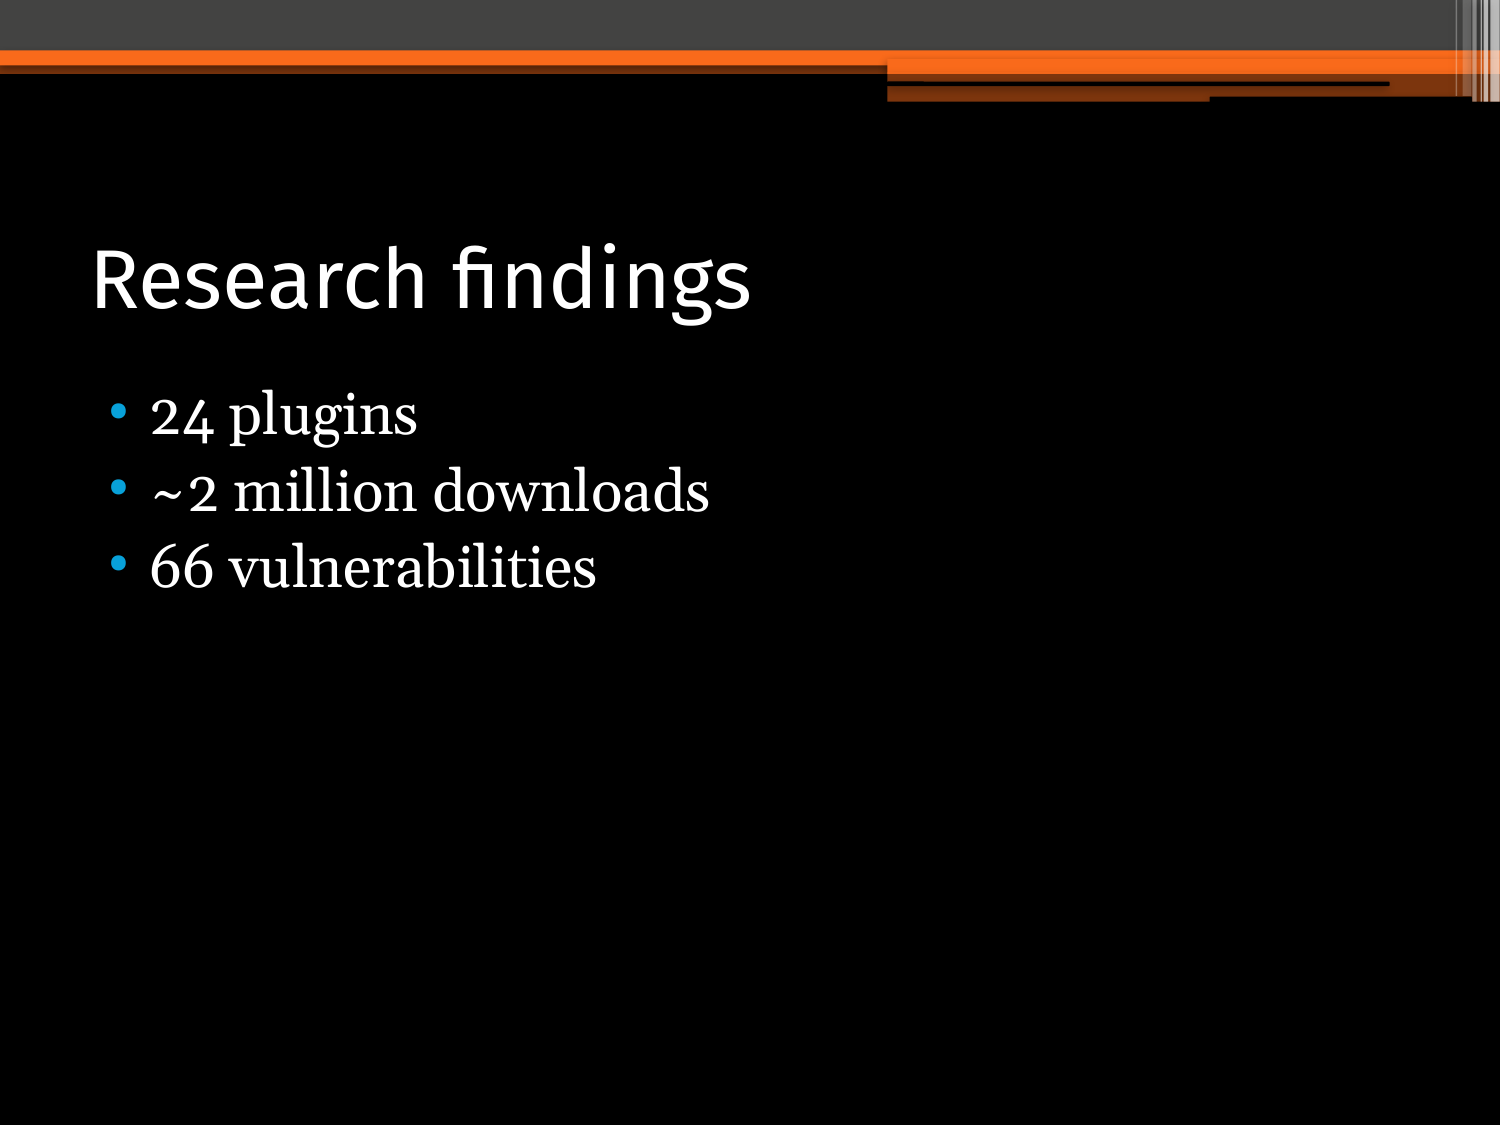

# Research findings
24 plugins
~2 million downloads
66 vulnerabilities